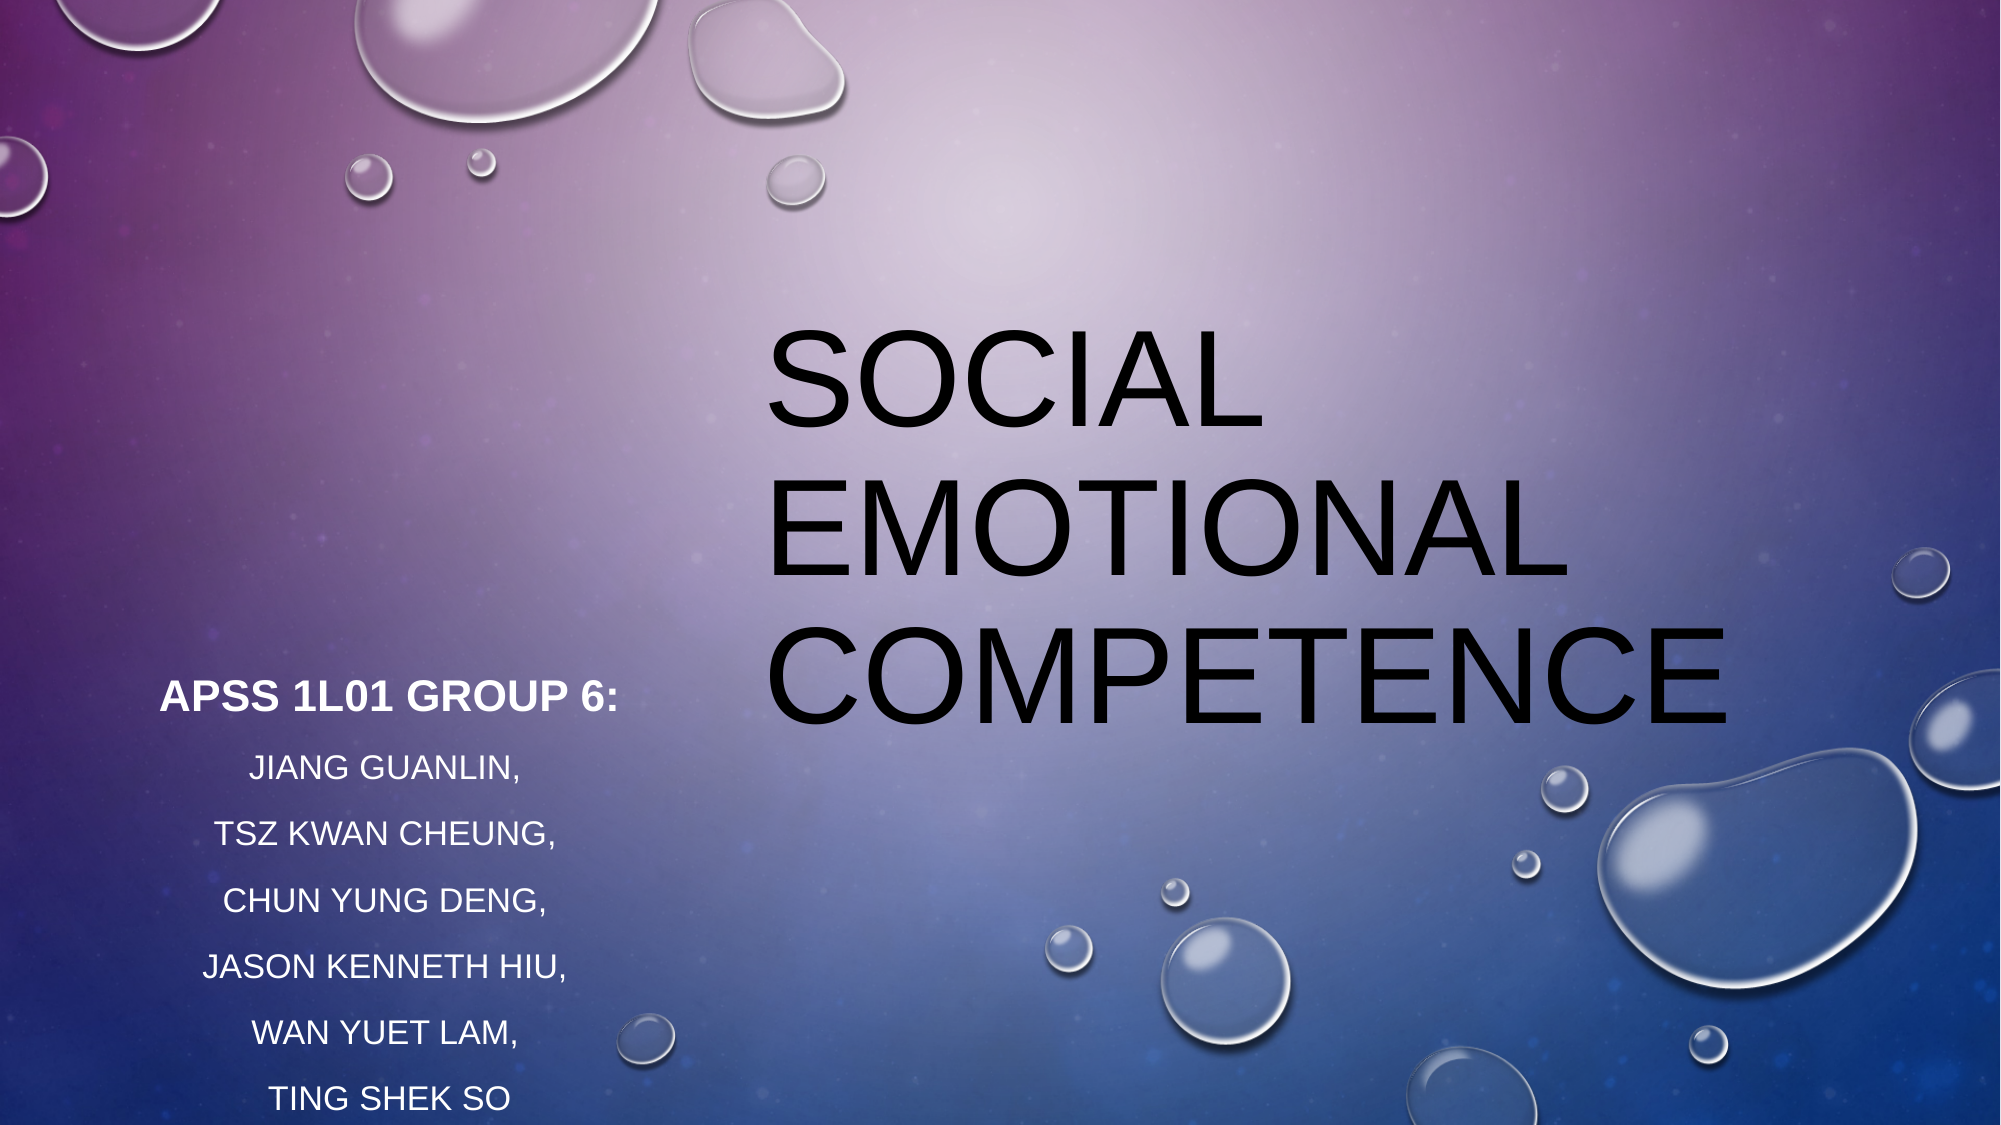

# social emotional competence
Apss 1L01 Group 6:
Jiang guanlin,
tsz kwan Cheung,
chun yung deng,
Jason Kenneth hiu,
wan yuet lam,
ting shek so